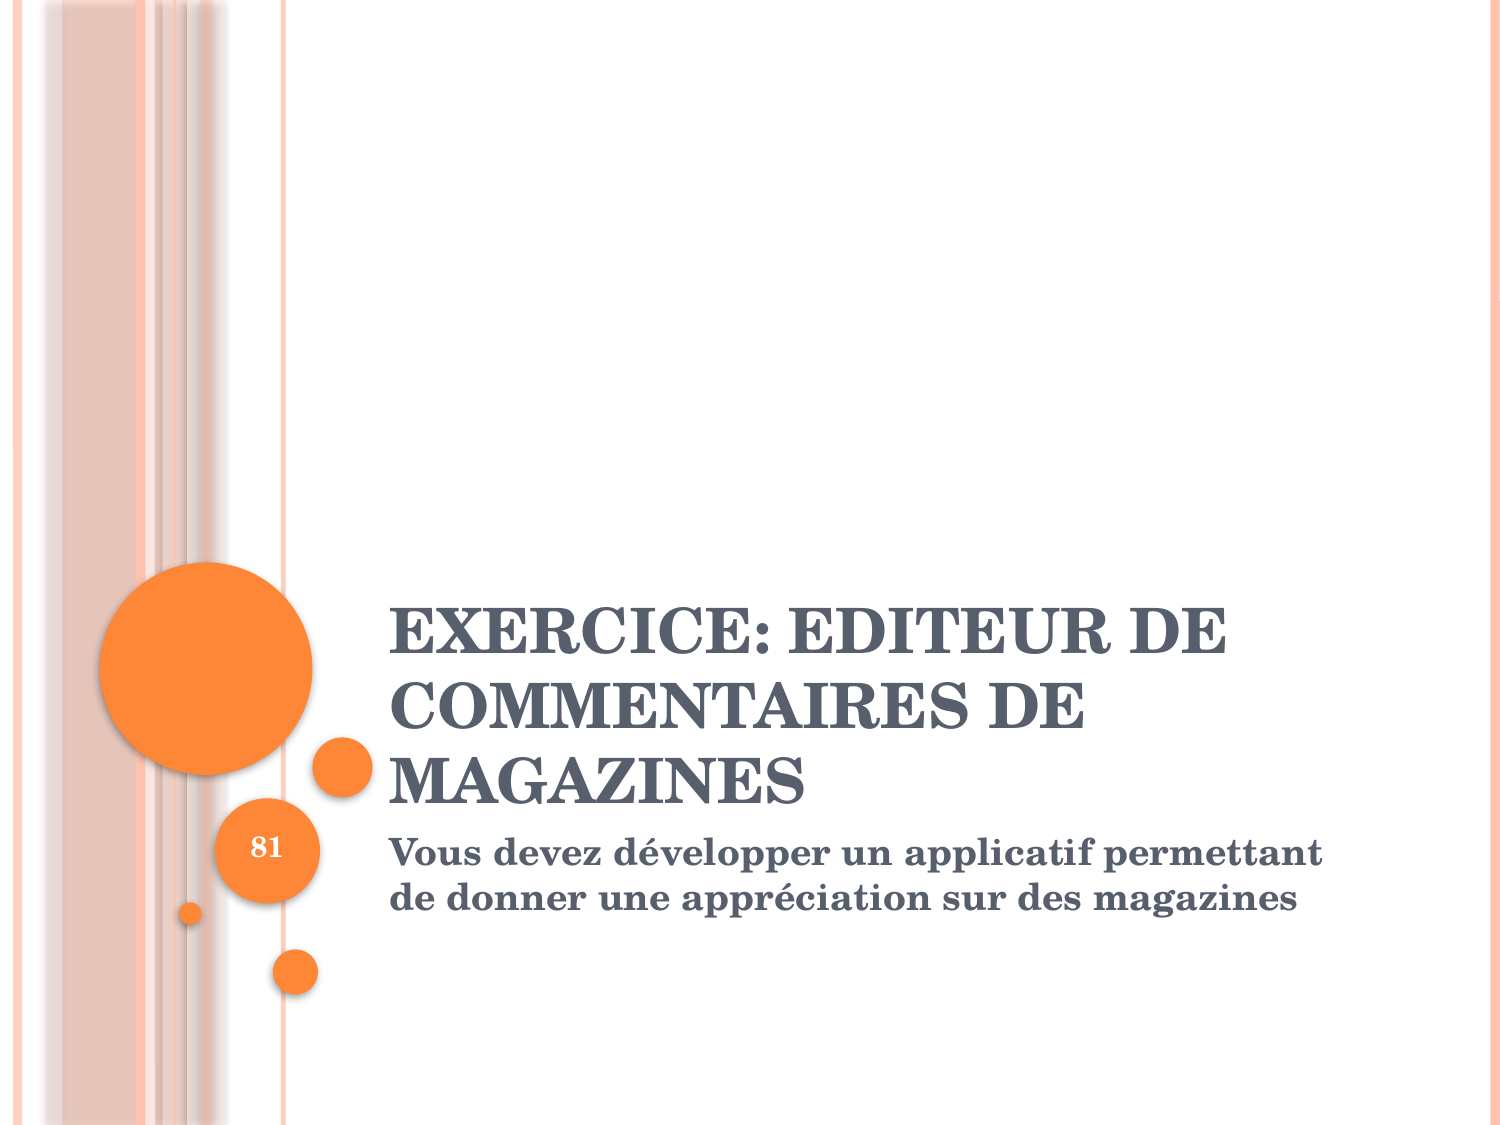

# Exercice: Editeur de commentaires de magazines
81
Vous devez développer un applicatif permettant de donner une appréciation sur des magazines